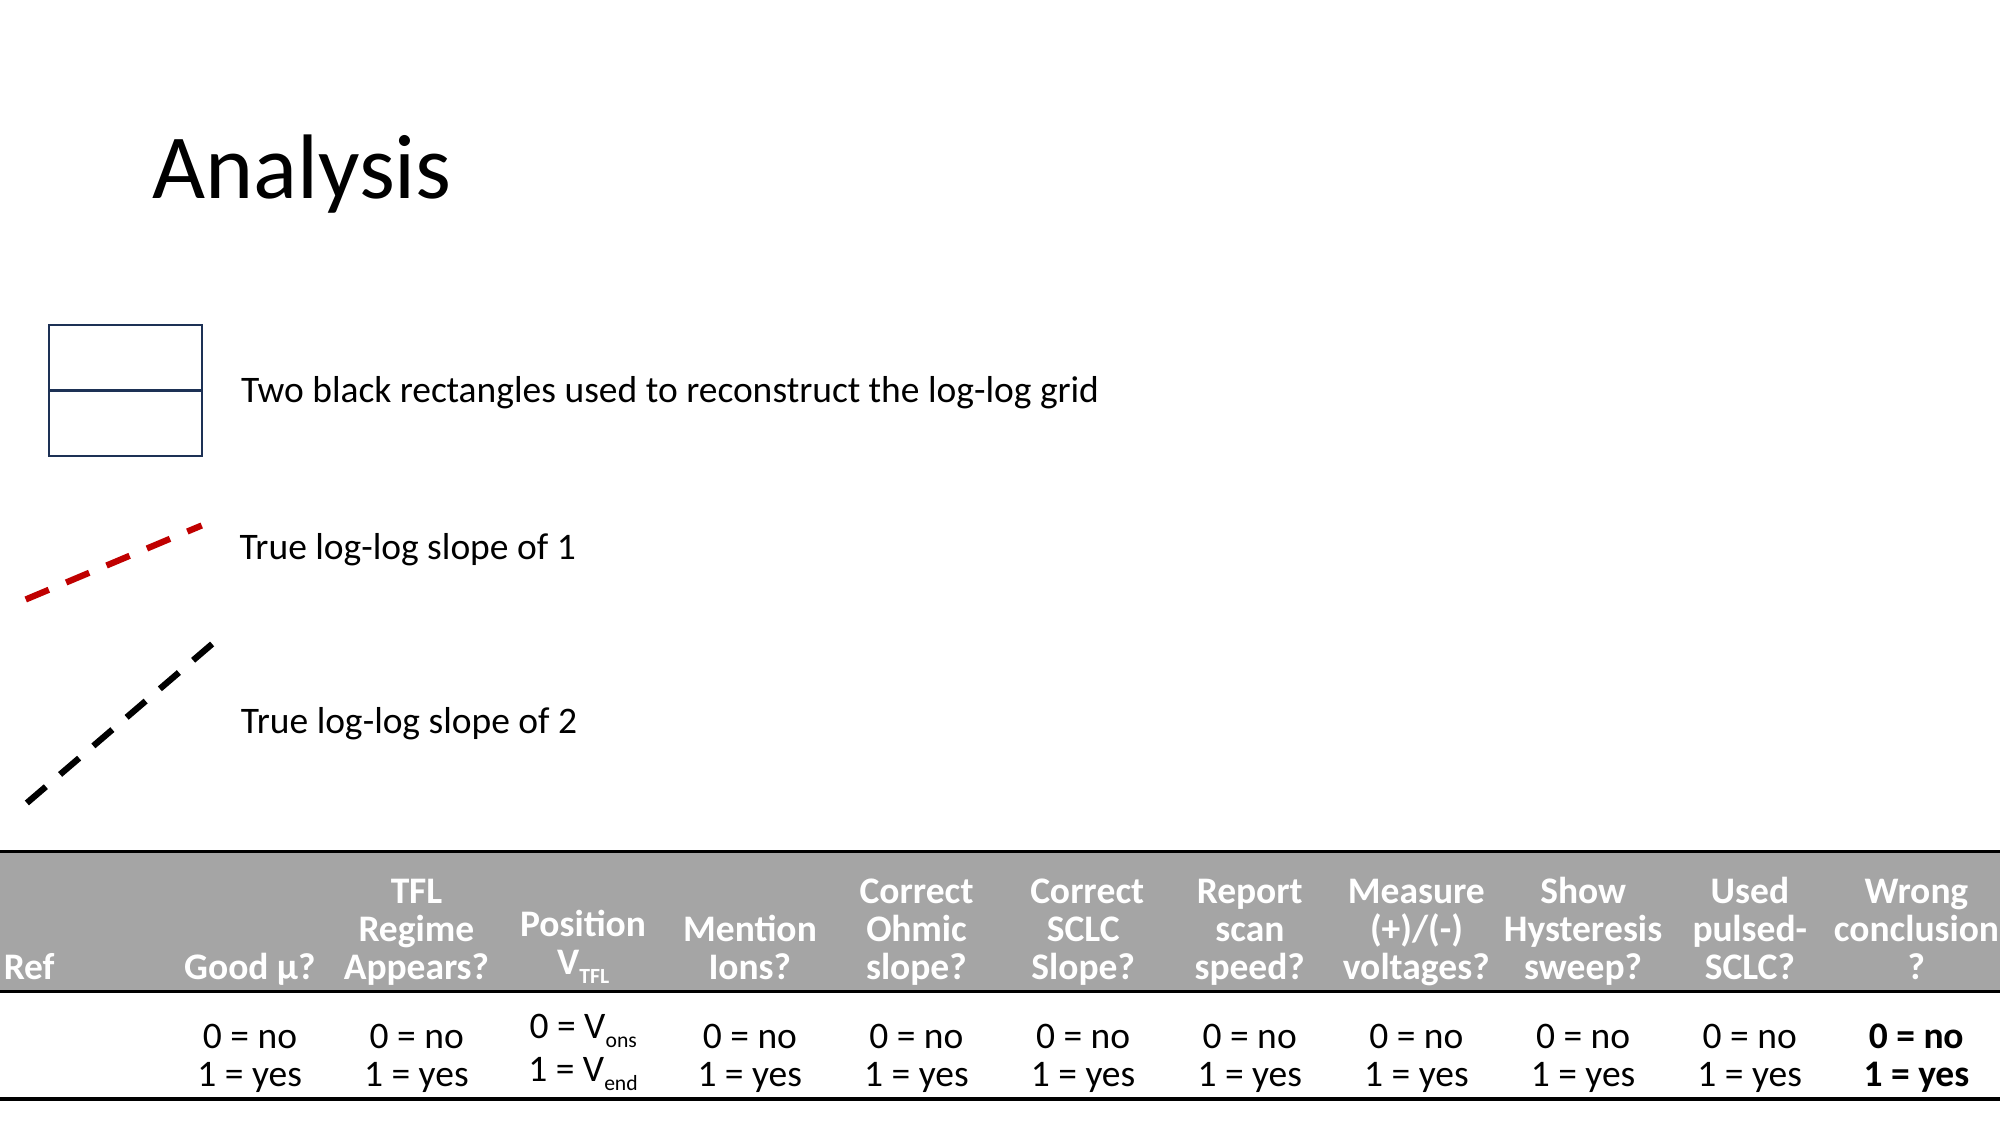

# Analysis

Two black rectangles used to reconstruct the log-log grid

True log-log slope of 1
True log-log slope of 2
| Ref | Good µ? | TFL Regime Appears? | Position VTFL | Mention Ions? | Correct Ohmic slope? | Correct SCLC Slope? | Report scan speed? | Measure (+)/(-) voltages? | Show Hysteresis sweep? | Used pulsed-SCLC? | Wrong conclusion? |
| --- | --- | --- | --- | --- | --- | --- | --- | --- | --- | --- | --- |
|  | 0 = no 1 = yes | 0 = no 1 = yes | 0 = Vons 1 = Vend | 0 = no 1 = yes | 0 = no 1 = yes | 0 = no 1 = yes | 0 = no 1 = yes | 0 = no 1 = yes | 0 = no 1 = yes | 0 = no 1 = yes | 0 = no 1 = yes |